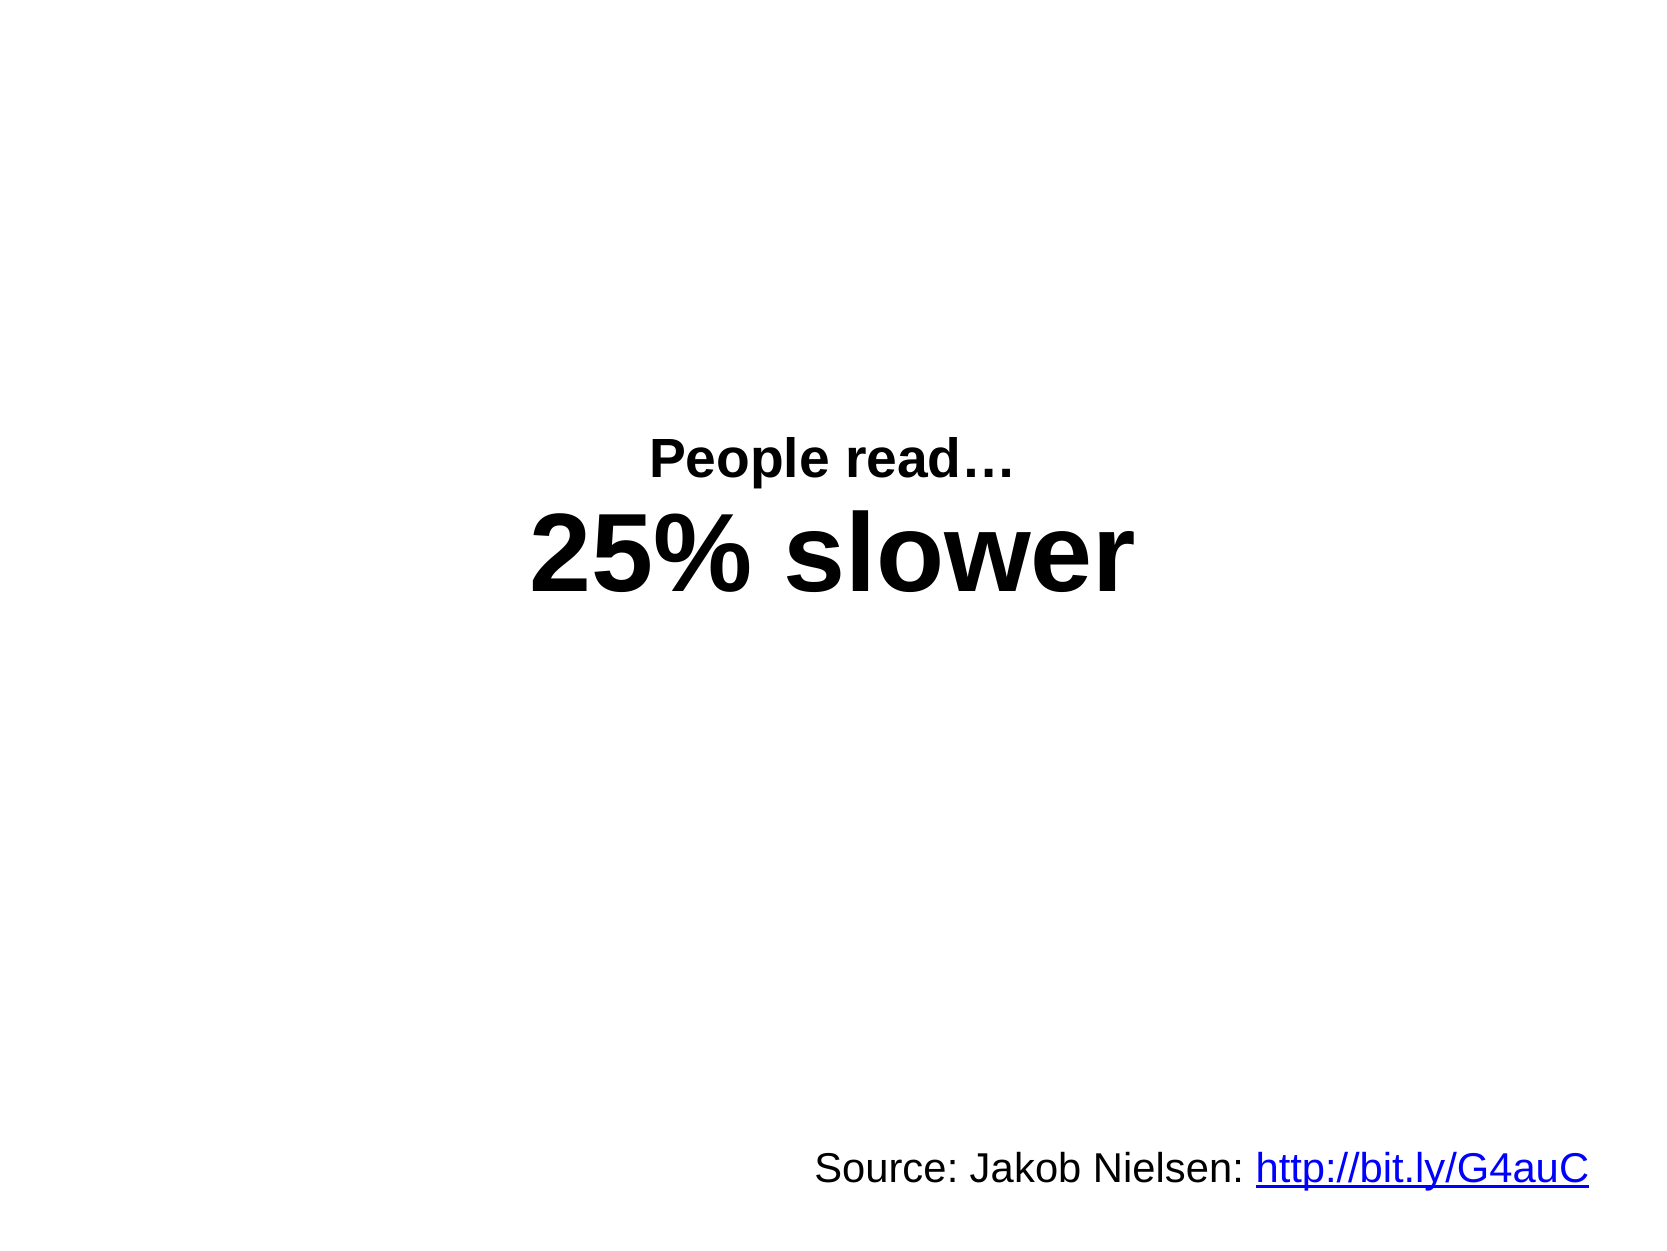

# People read… 25% slower
Source: Jakob Nielsen: http://bit.ly/G4auC